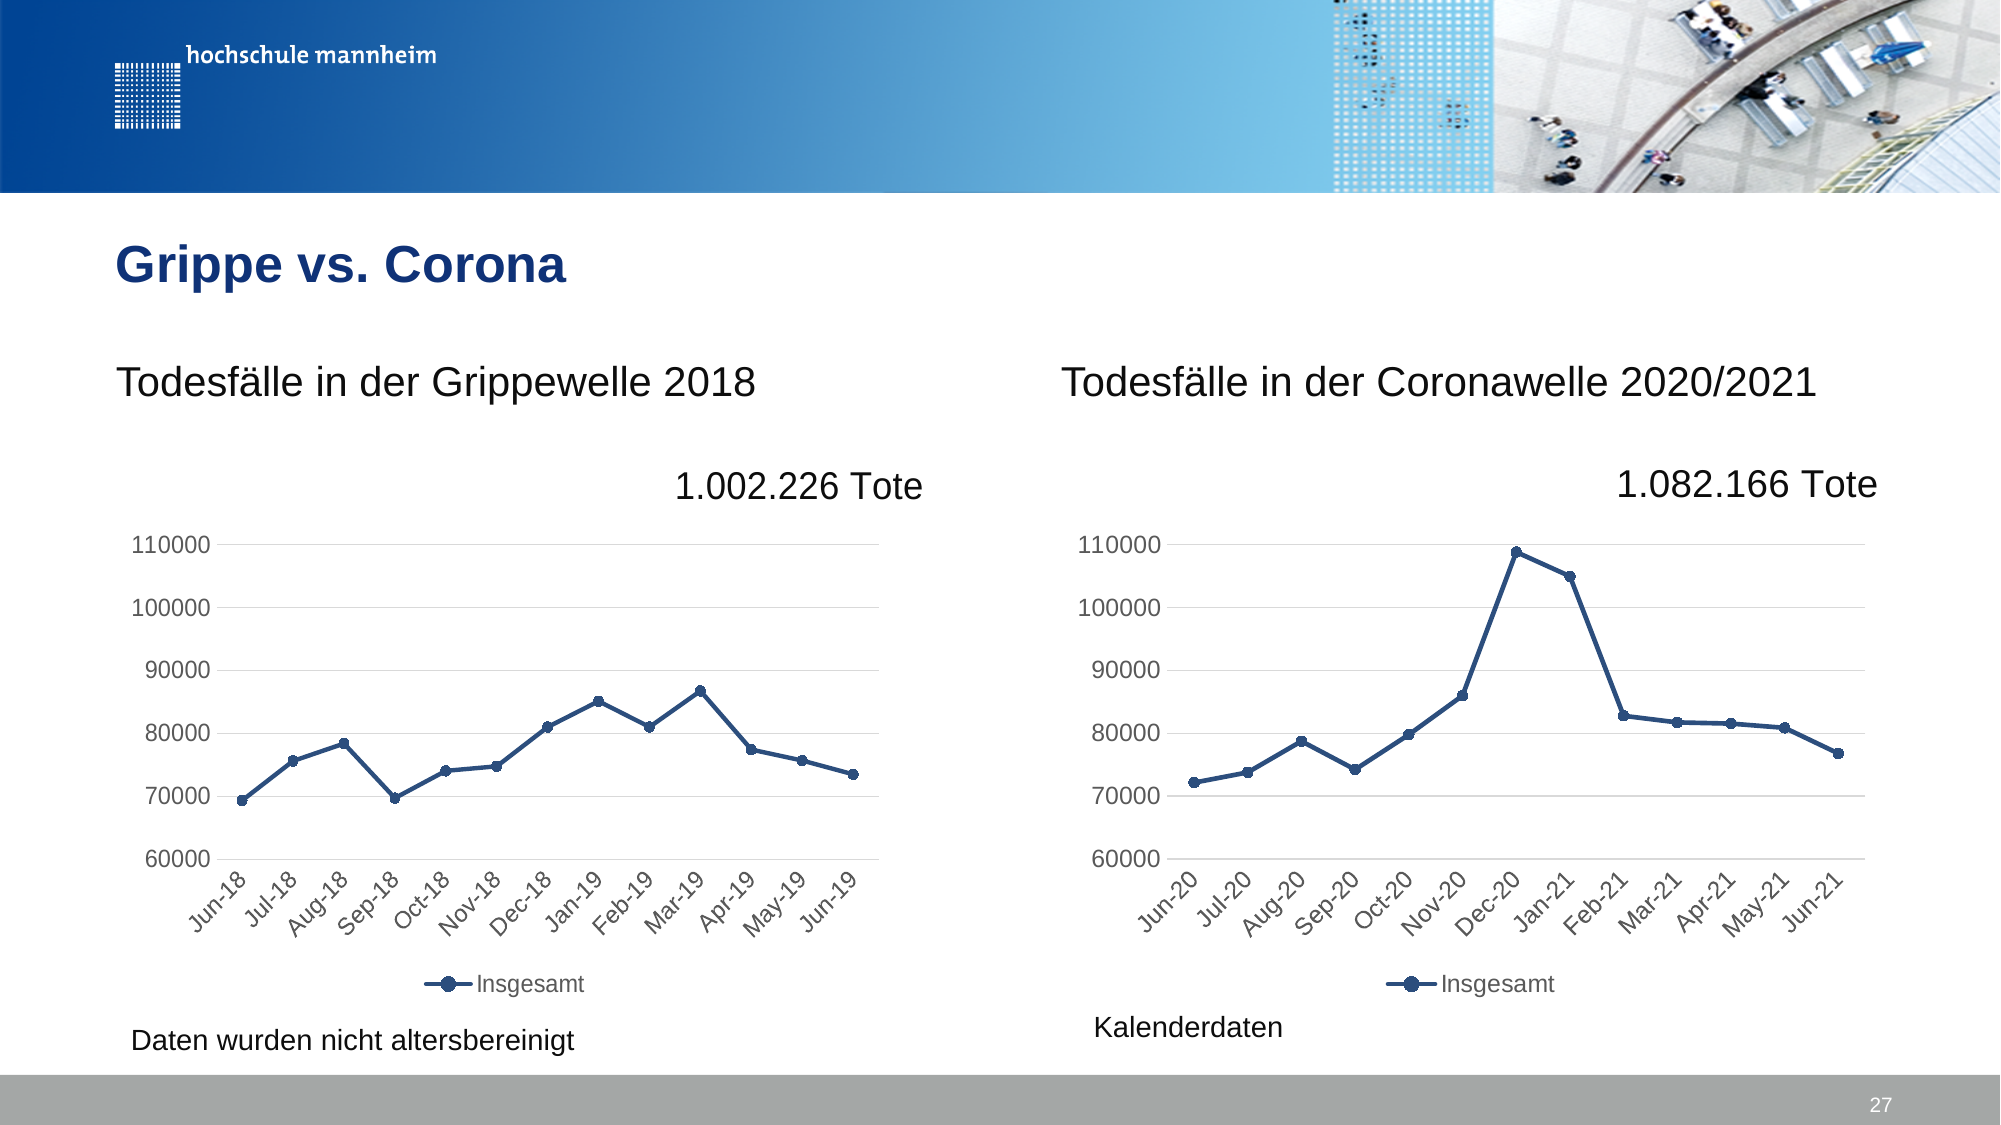

# Grippe vs. Corona
Todesfälle in der Grippewelle 2018
Todesfälle in der Coronawelle 2020/2021

### Chart: 1.002.226 Tote

| Category | Insgesamt |
|---|---|
| 43252 | 69328.0 |
| 43282 | 75605.0 |
| 43313 | 78370.0 |
| 43344 | 69708.0 |
| 43374 | 74039.0 |
| 43405 | 74762.0 |
| 43435 | 80999.0 |
| 43466 | 85105.0 |
| 43497 | 81009.0 |
| 43525 | 86739.0 |
| 43556 | 77410.0 |
| 43586 | 75669.0 |
| 43617 | 73483.0 |

### Chart: 1.082.166 Tote

| Category | Insgesamt |
|---|---|
| 43983 | 72159.0 |
| 44013 | 73795.0 |
| 44044 | 78742.0 |
| 44075 | 74243.0 |
| 44105 | 79781.0 |
| 44136 | 85989.0 |
| 44166 | 108792.0 |
| 44197 | 104948.0 |
| 44228 | 82790.0 |
| 44256 | 81727.0 |
| 44287 | 81541.0 |
| 44317 | 80862.0 |
| 44348 | 76797.0 |
|  | None |
Kalenderdaten
Daten wurden nicht altersbereinigt
27